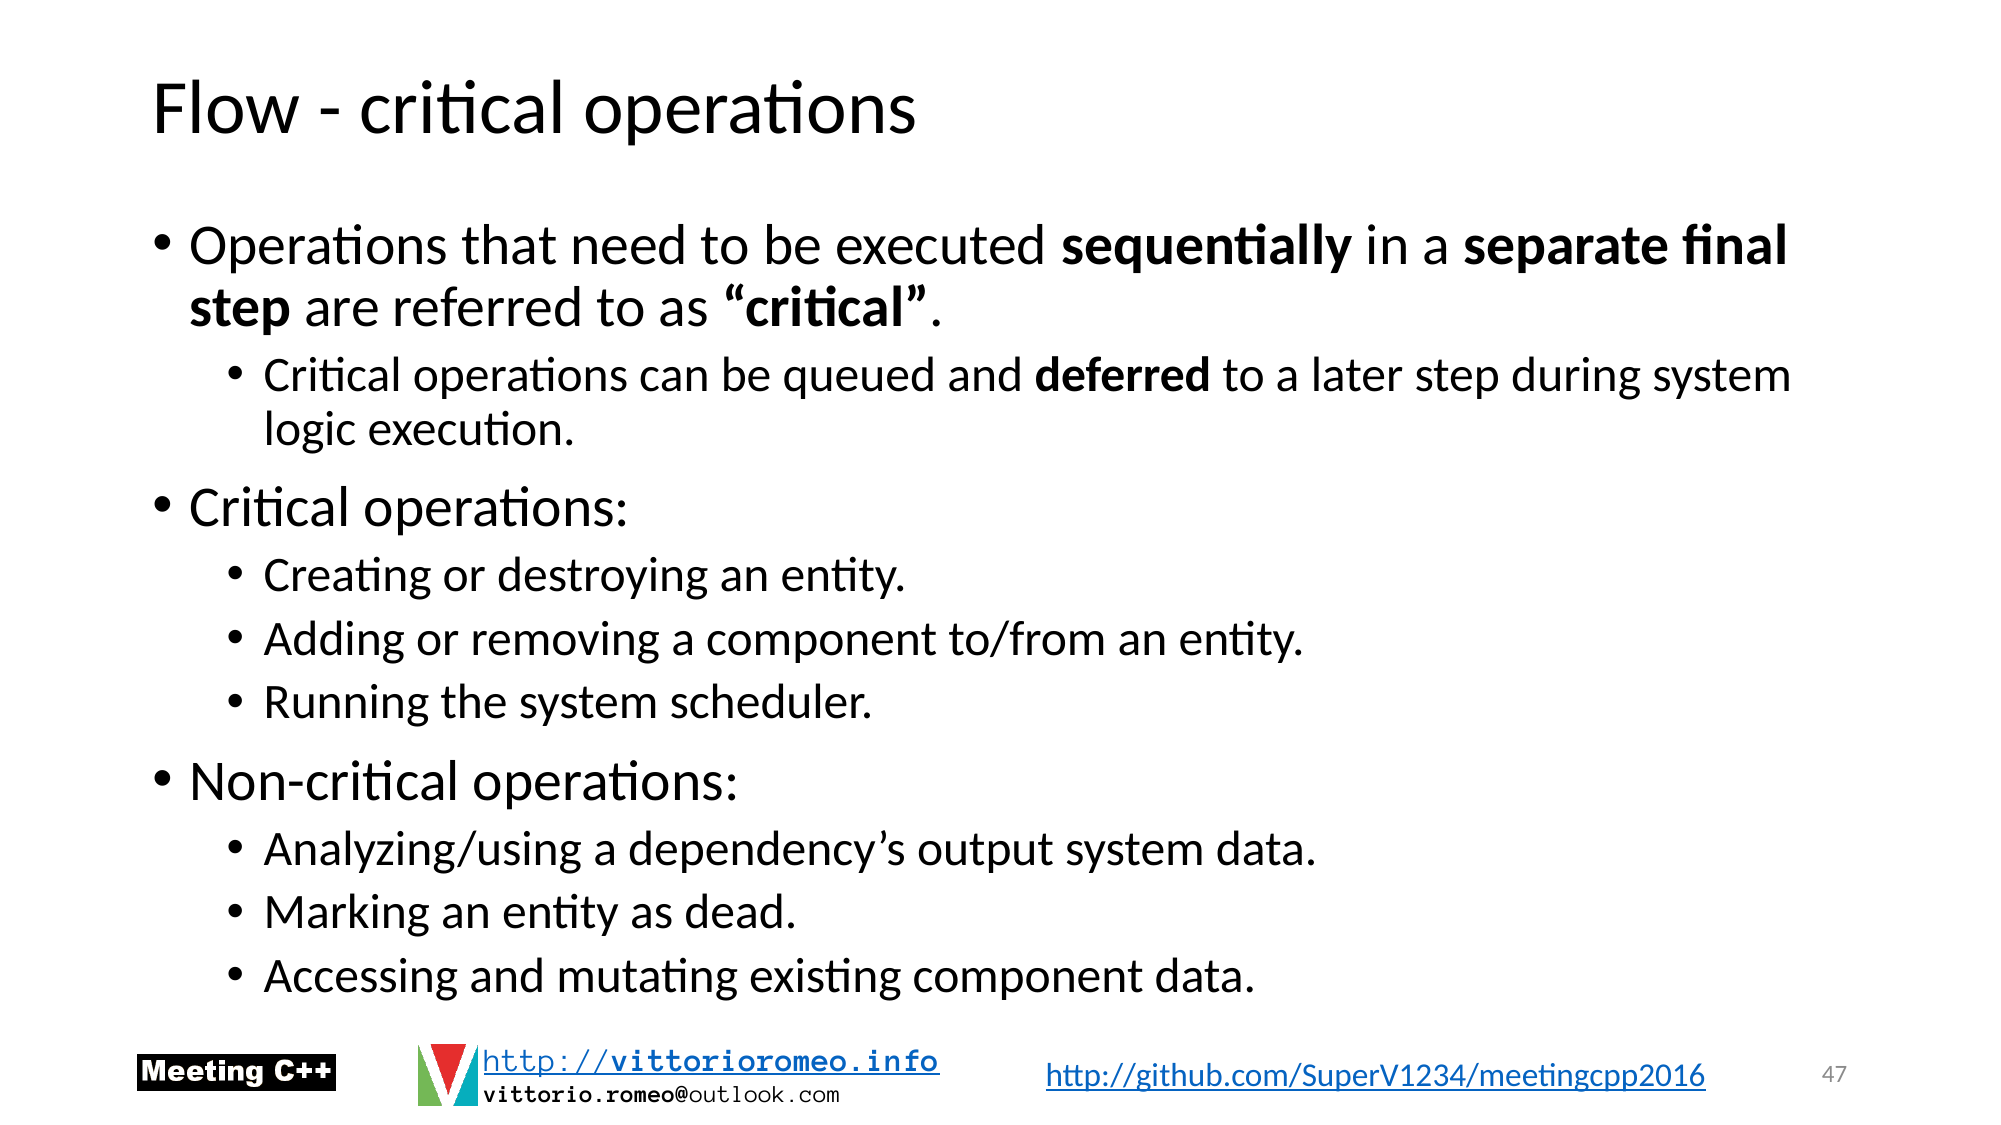

# Flow - critical operations
Operations that need to be executed sequentially in a separate final step are referred to as “critical”.
Critical operations can be queued and deferred to a later step during system logic execution.
Critical operations:
Creating or destroying an entity.
Adding or removing a component to/from an entity.
Running the system scheduler.
Non-critical operations:
Analyzing/using a dependency’s output system data.
Marking an entity as dead.
Accessing and mutating existing component data.
47